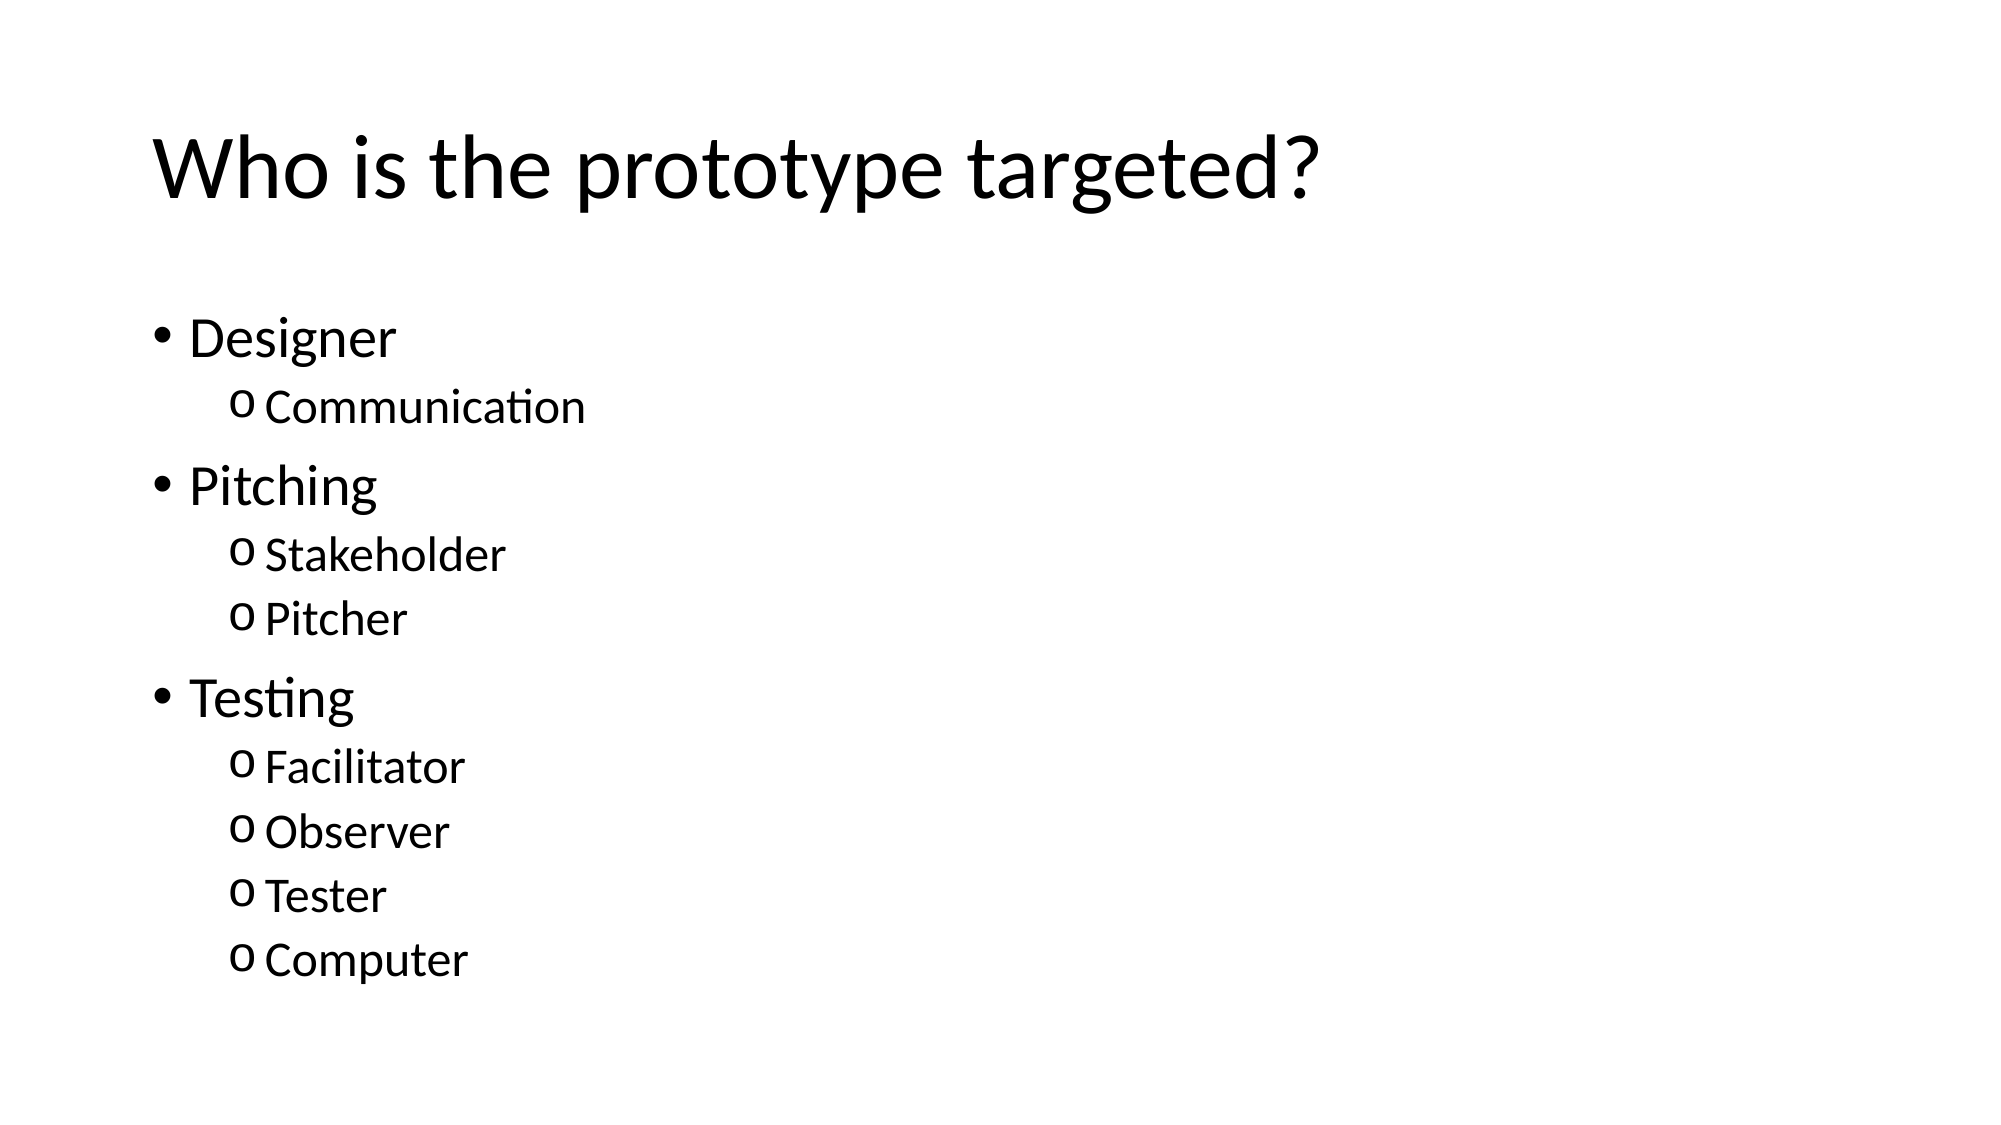

# Who is the prototype targeted?
Designer
Communication
Pitching
Stakeholder
Pitcher
Testing
Facilitator
Observer
Tester
Computer